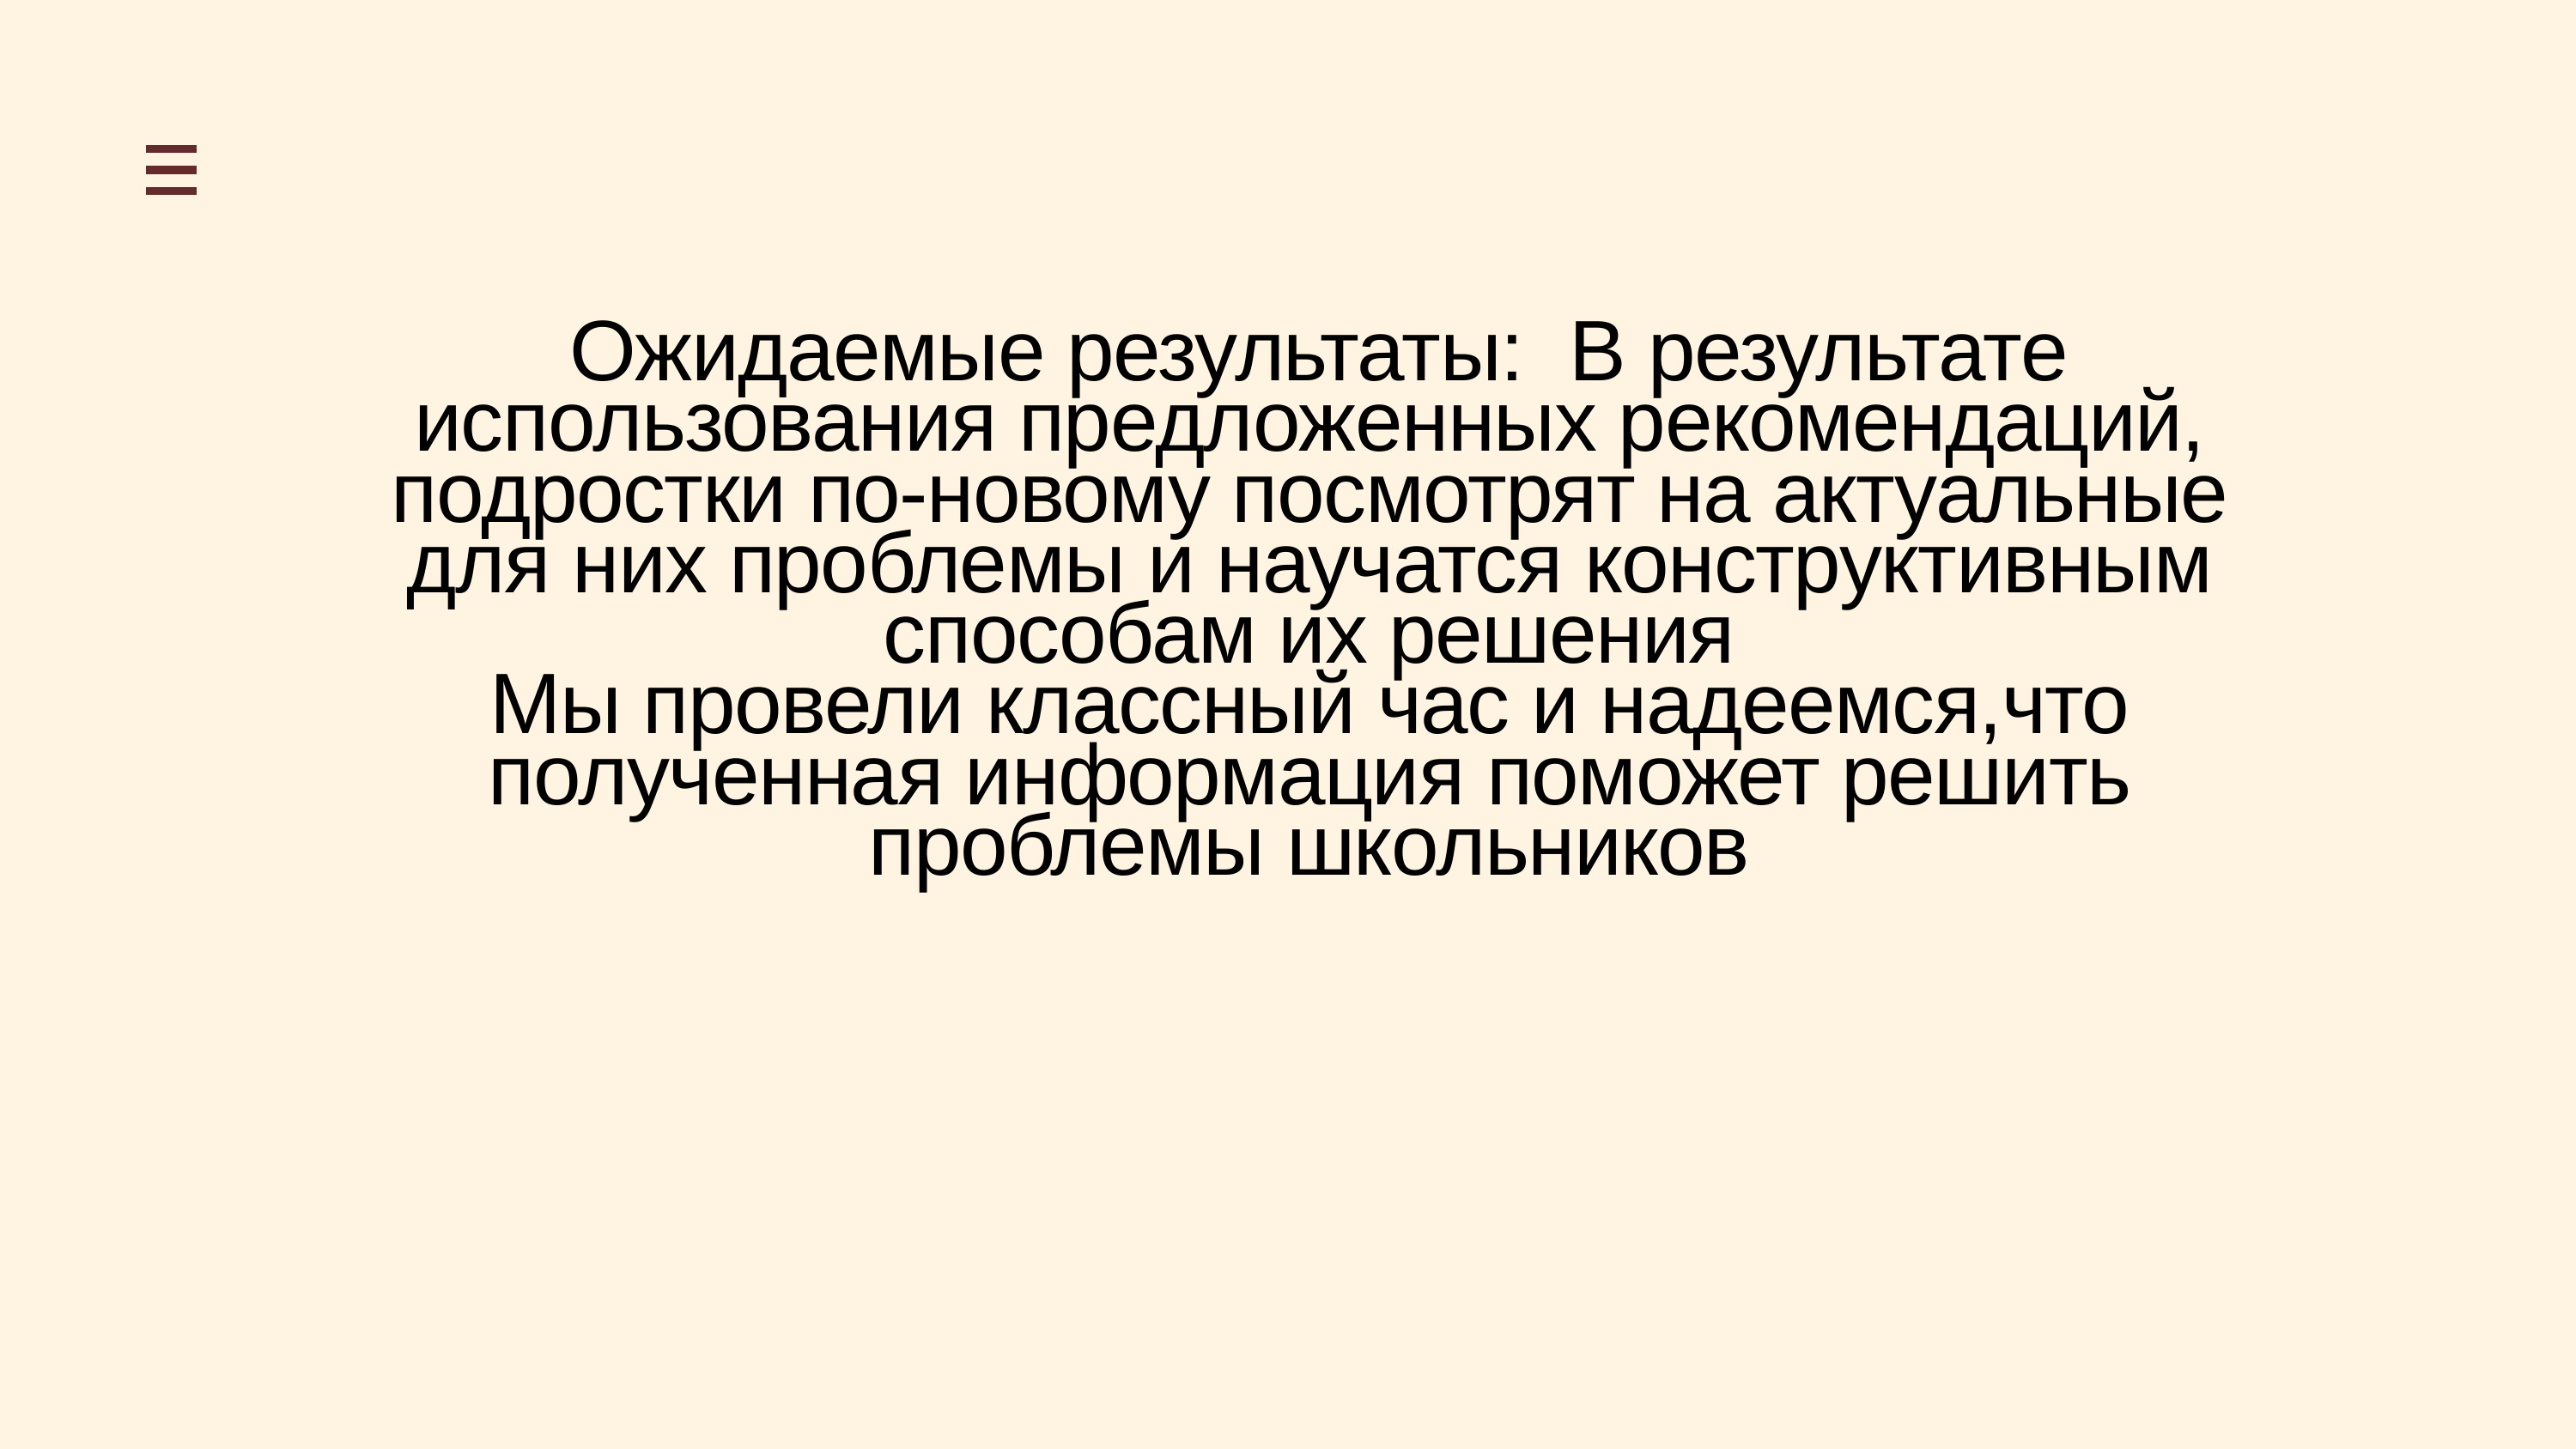

Ожидаемые результаты:  В результате использования предложенных рекомендаций, подростки по-новому посмотрят на актуальные для них проблемы и научатся конструктивным способам их решения
Мы провели классный час и надеемся,что полученная информация поможет решить проблемы школьников